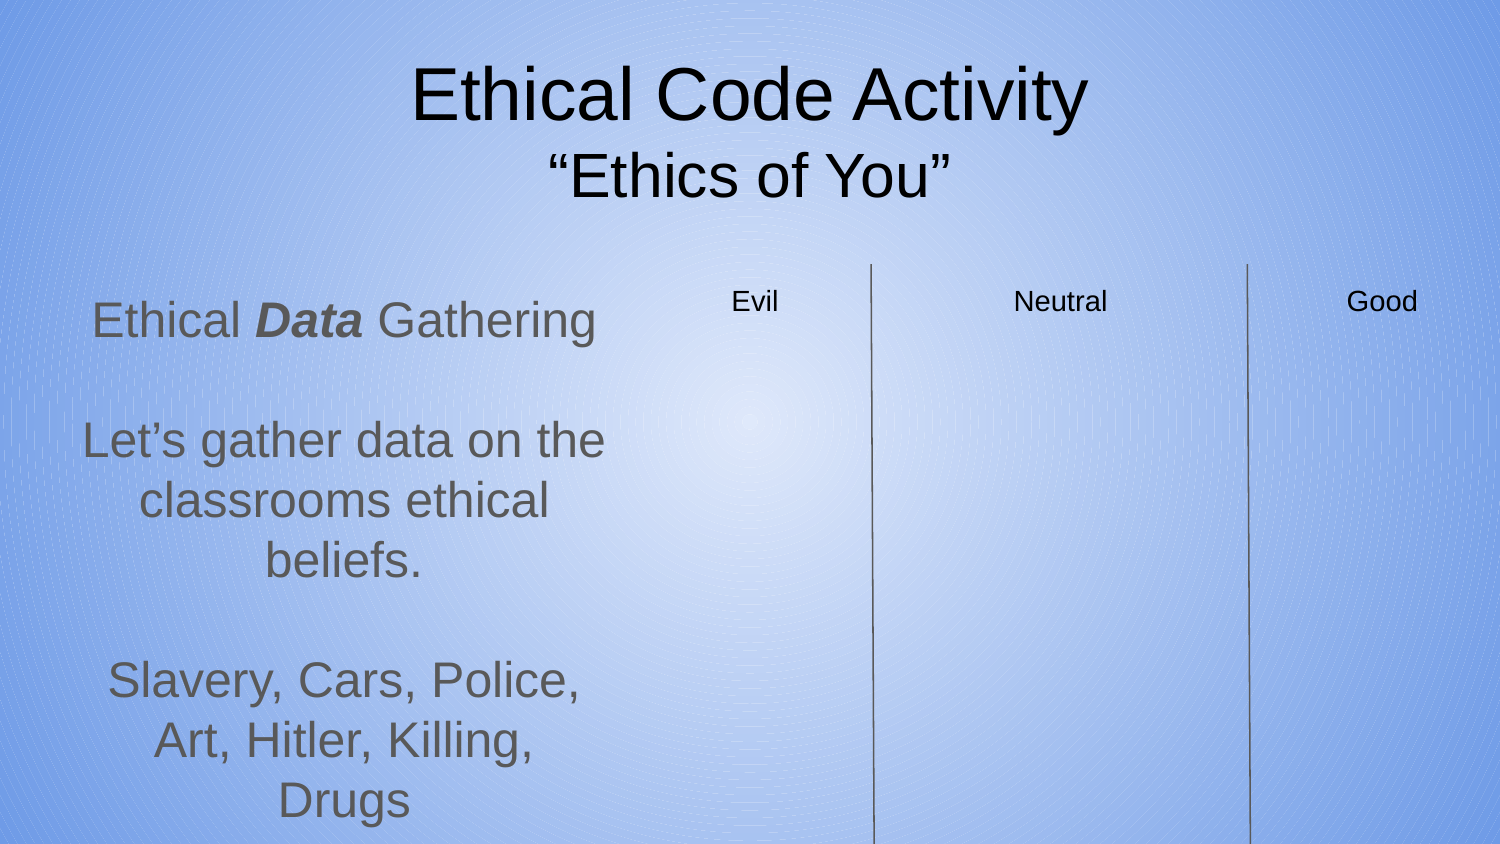

# Ethical Code Activity
“Ethics of You”
Evil
Neutral
Good
Ethical Data Gathering

Let’s gather data on the classrooms ethical beliefs.

Slavery, Cars, Police, Art, Hitler, Killing, Drugs